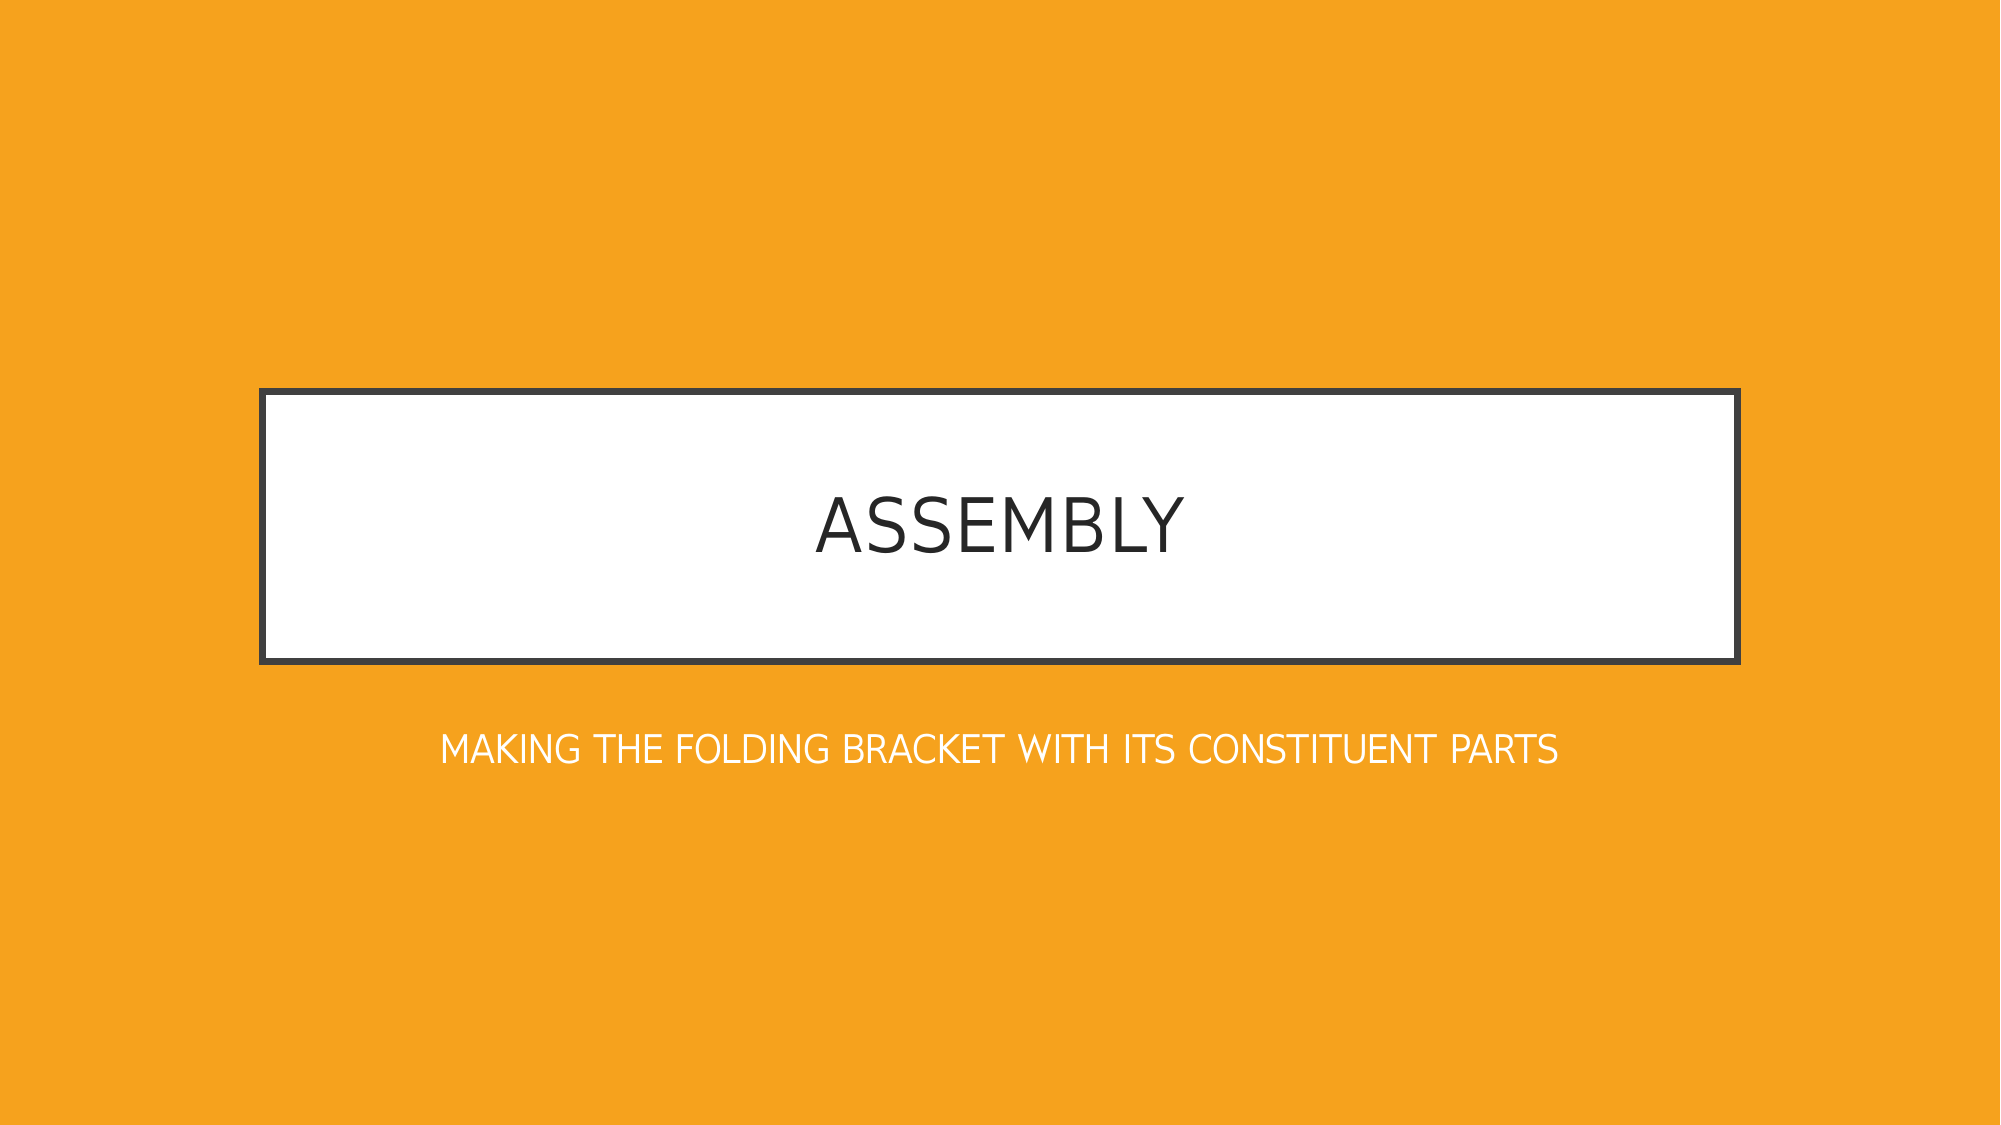

# ASSEMBLY
MAKING THE FOLDING BRACKET WITH ITS CONSTITUENT PARTS